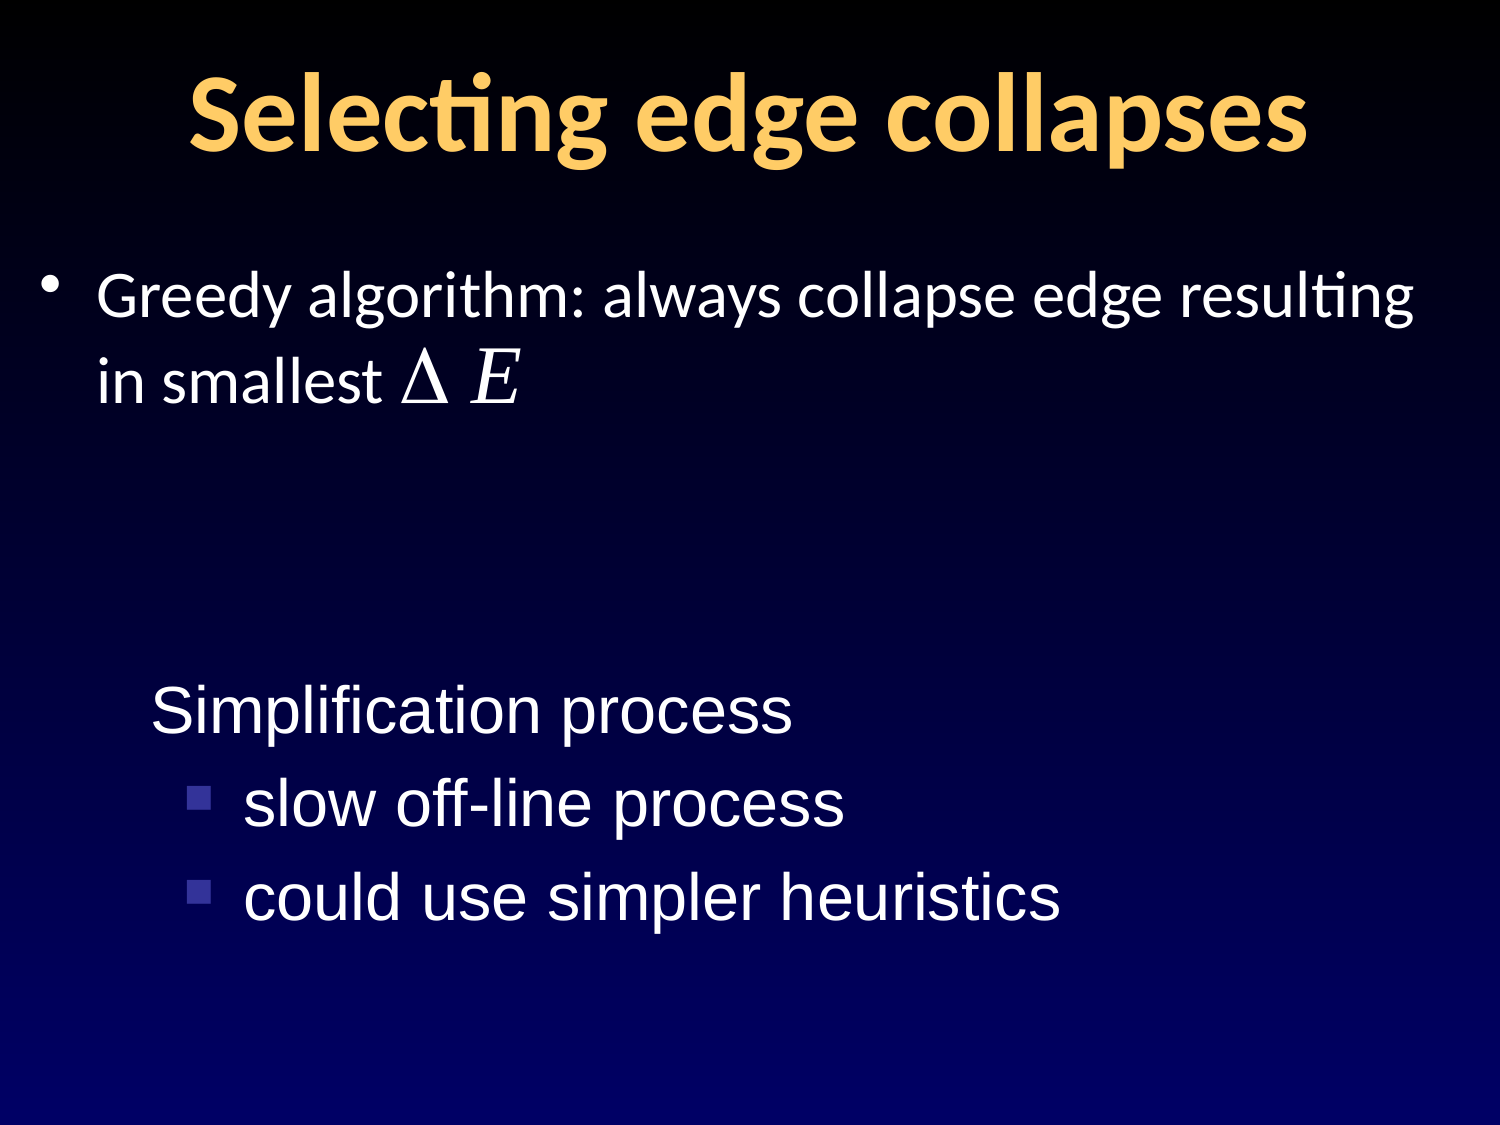

# Selecting edge collapses
Greedy algorithm: always collapse edge resulting in smallest Δ E
Simplification process
 slow off-line process
 could use simpler heuristics